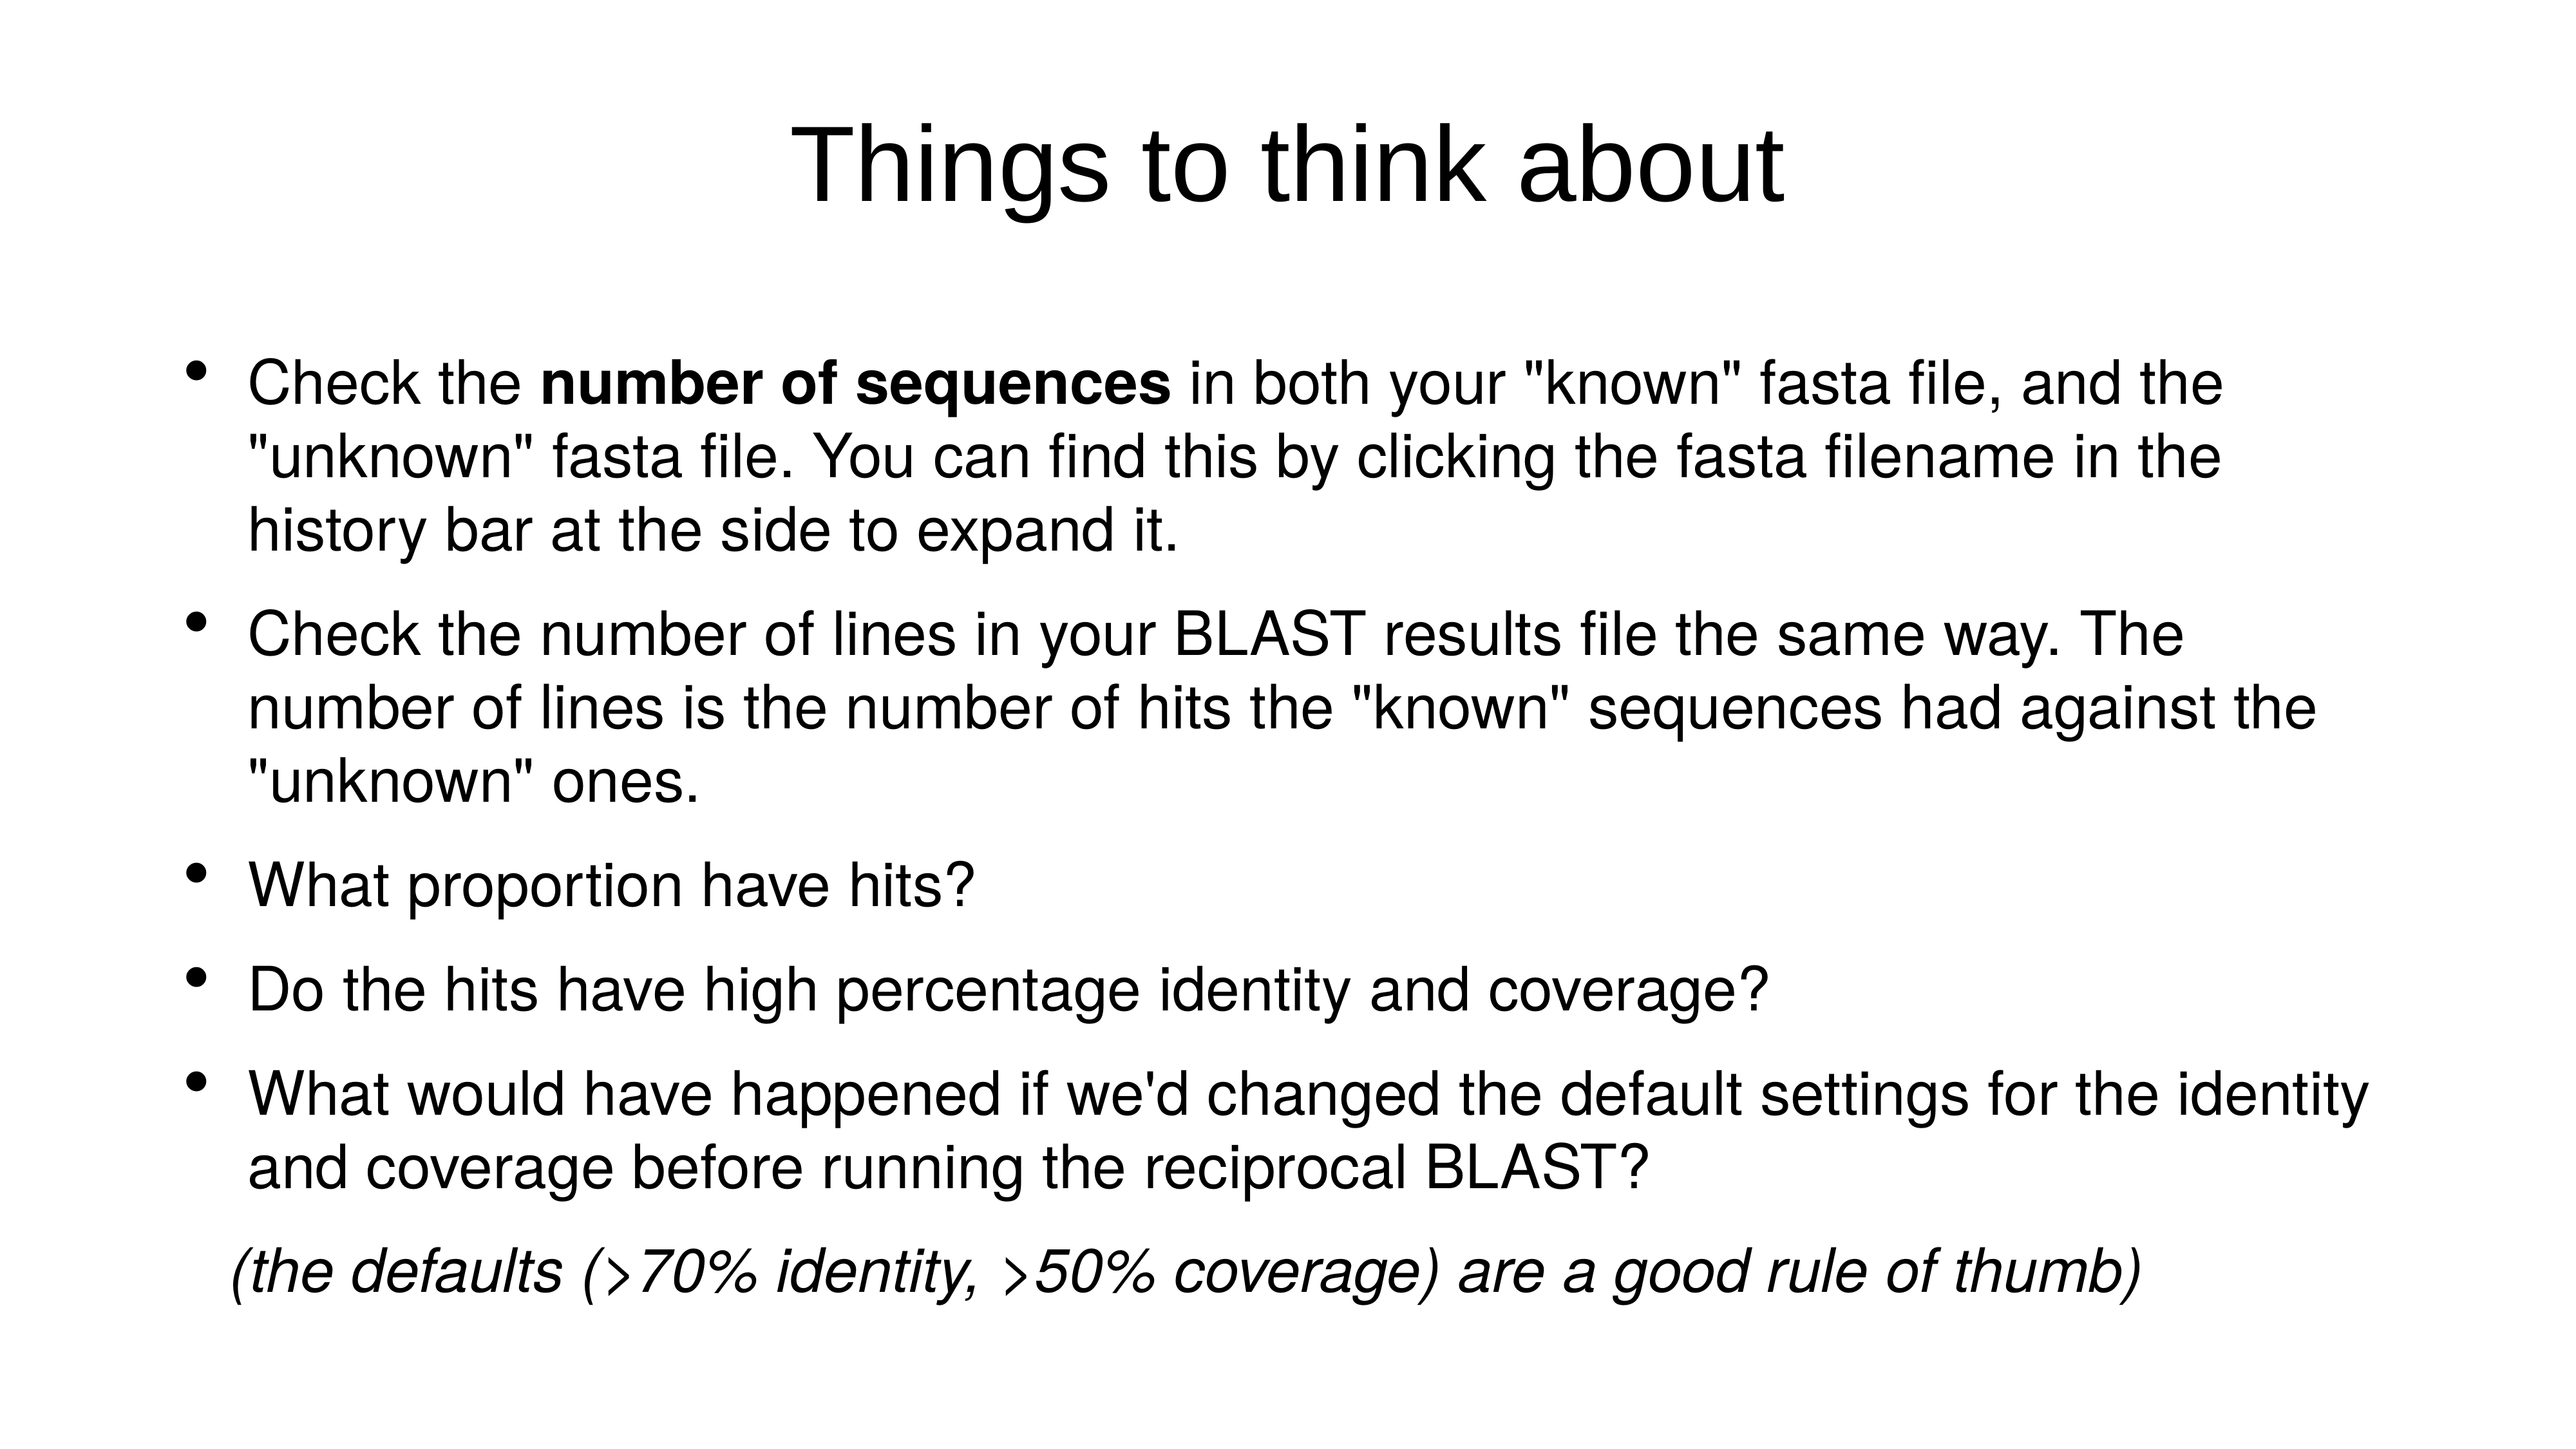

# Things to think about
Check the number of sequences in both your "known" fasta file, and the "unknown" fasta file. You can find this by clicking the fasta filename in the history bar at the side to expand it.
Check the number of lines in your BLAST results file the same way. The number of lines is the number of hits the "known" sequences had against the "unknown" ones.
What proportion have hits?
Do the hits have high percentage identity and coverage?
What would have happened if we'd changed the default settings for the identity and coverage before running the reciprocal BLAST?
(the defaults (>70% identity, >50% coverage) are a good rule of thumb)